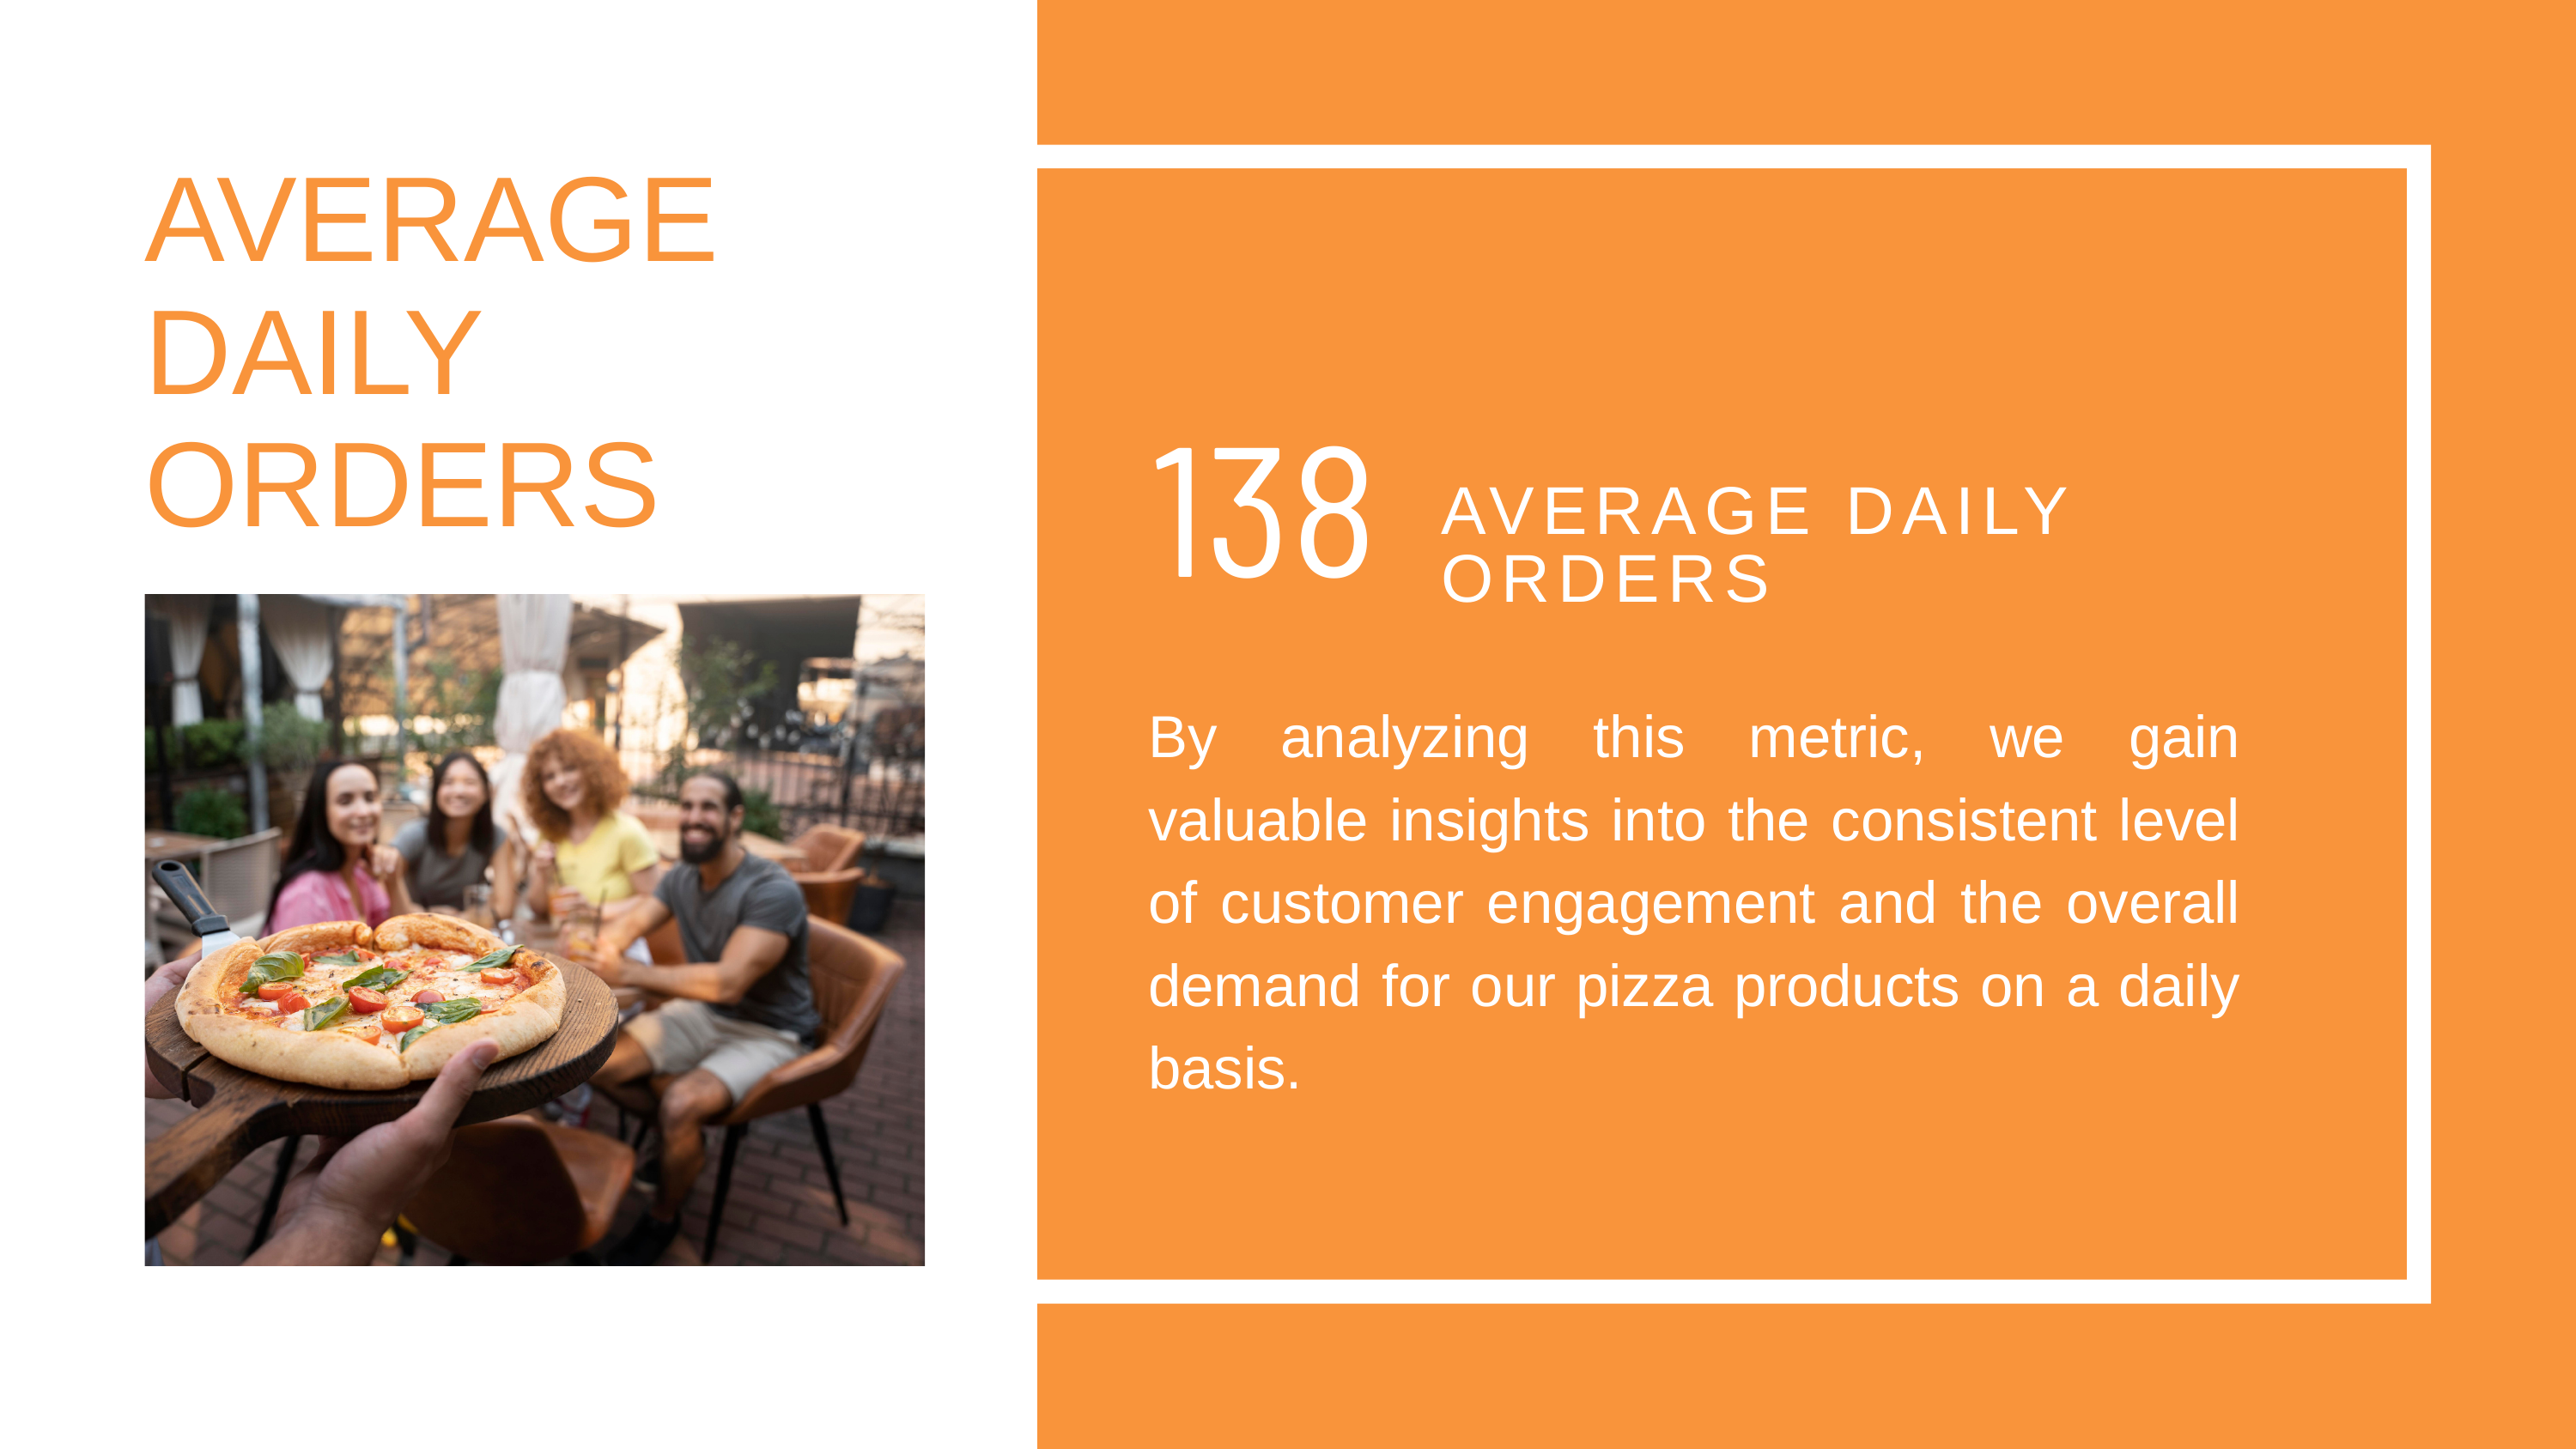

AVERAGE DAILY ORDERS
138
AVERAGE DAILY ORDERS

By analyzing this metric, we gain valuable insights into the consistent level of customer engagement and the overall demand for our pizza products on a daily basis.